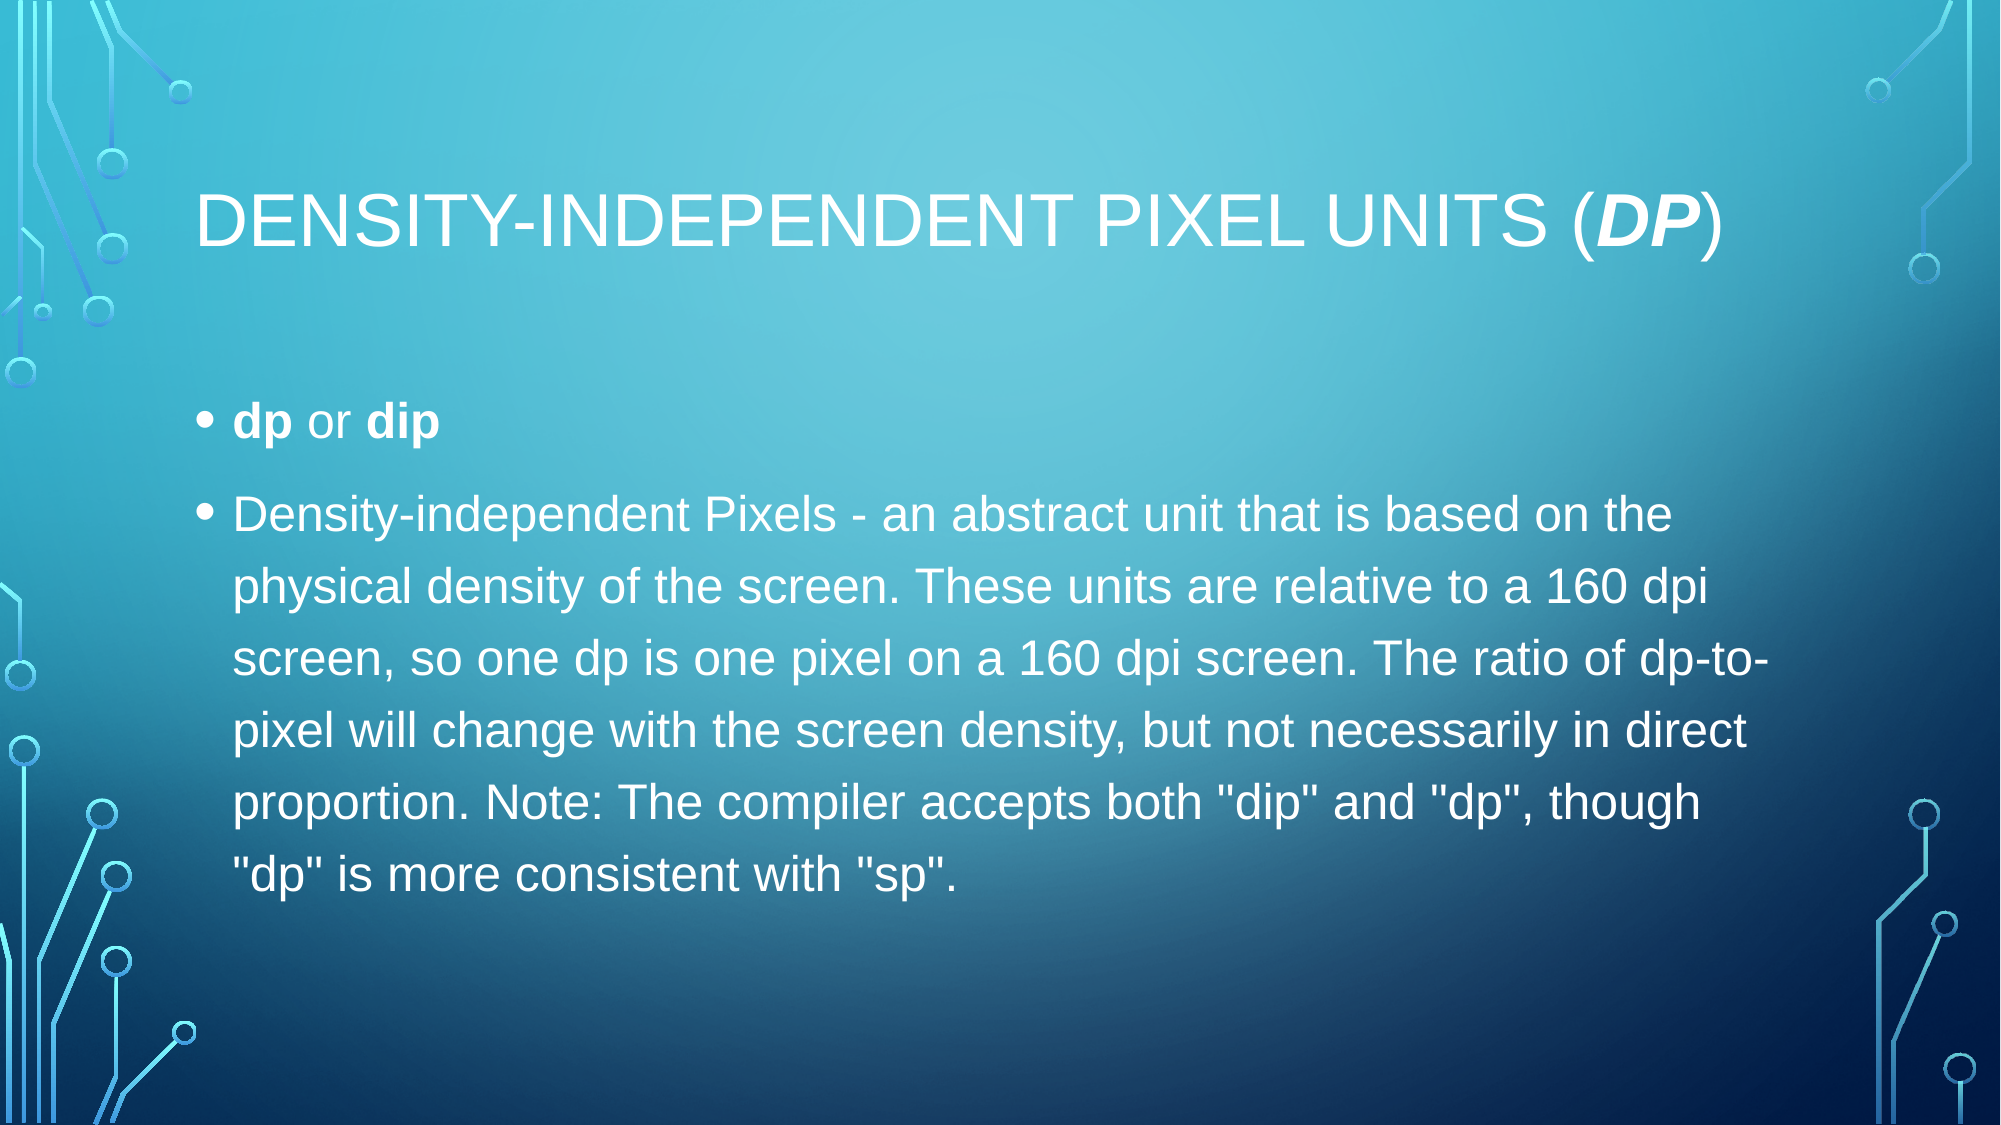

# density-independent pixel units (dp)
dp or dip
Density-independent Pixels - an abstract unit that is based on the physical density of the screen. These units are relative to a 160 dpi screen, so one dp is one pixel on a 160 dpi screen. The ratio of dp-to-pixel will change with the screen density, but not necessarily in direct proportion. Note: The compiler accepts both "dip" and "dp", though "dp" is more consistent with "sp".